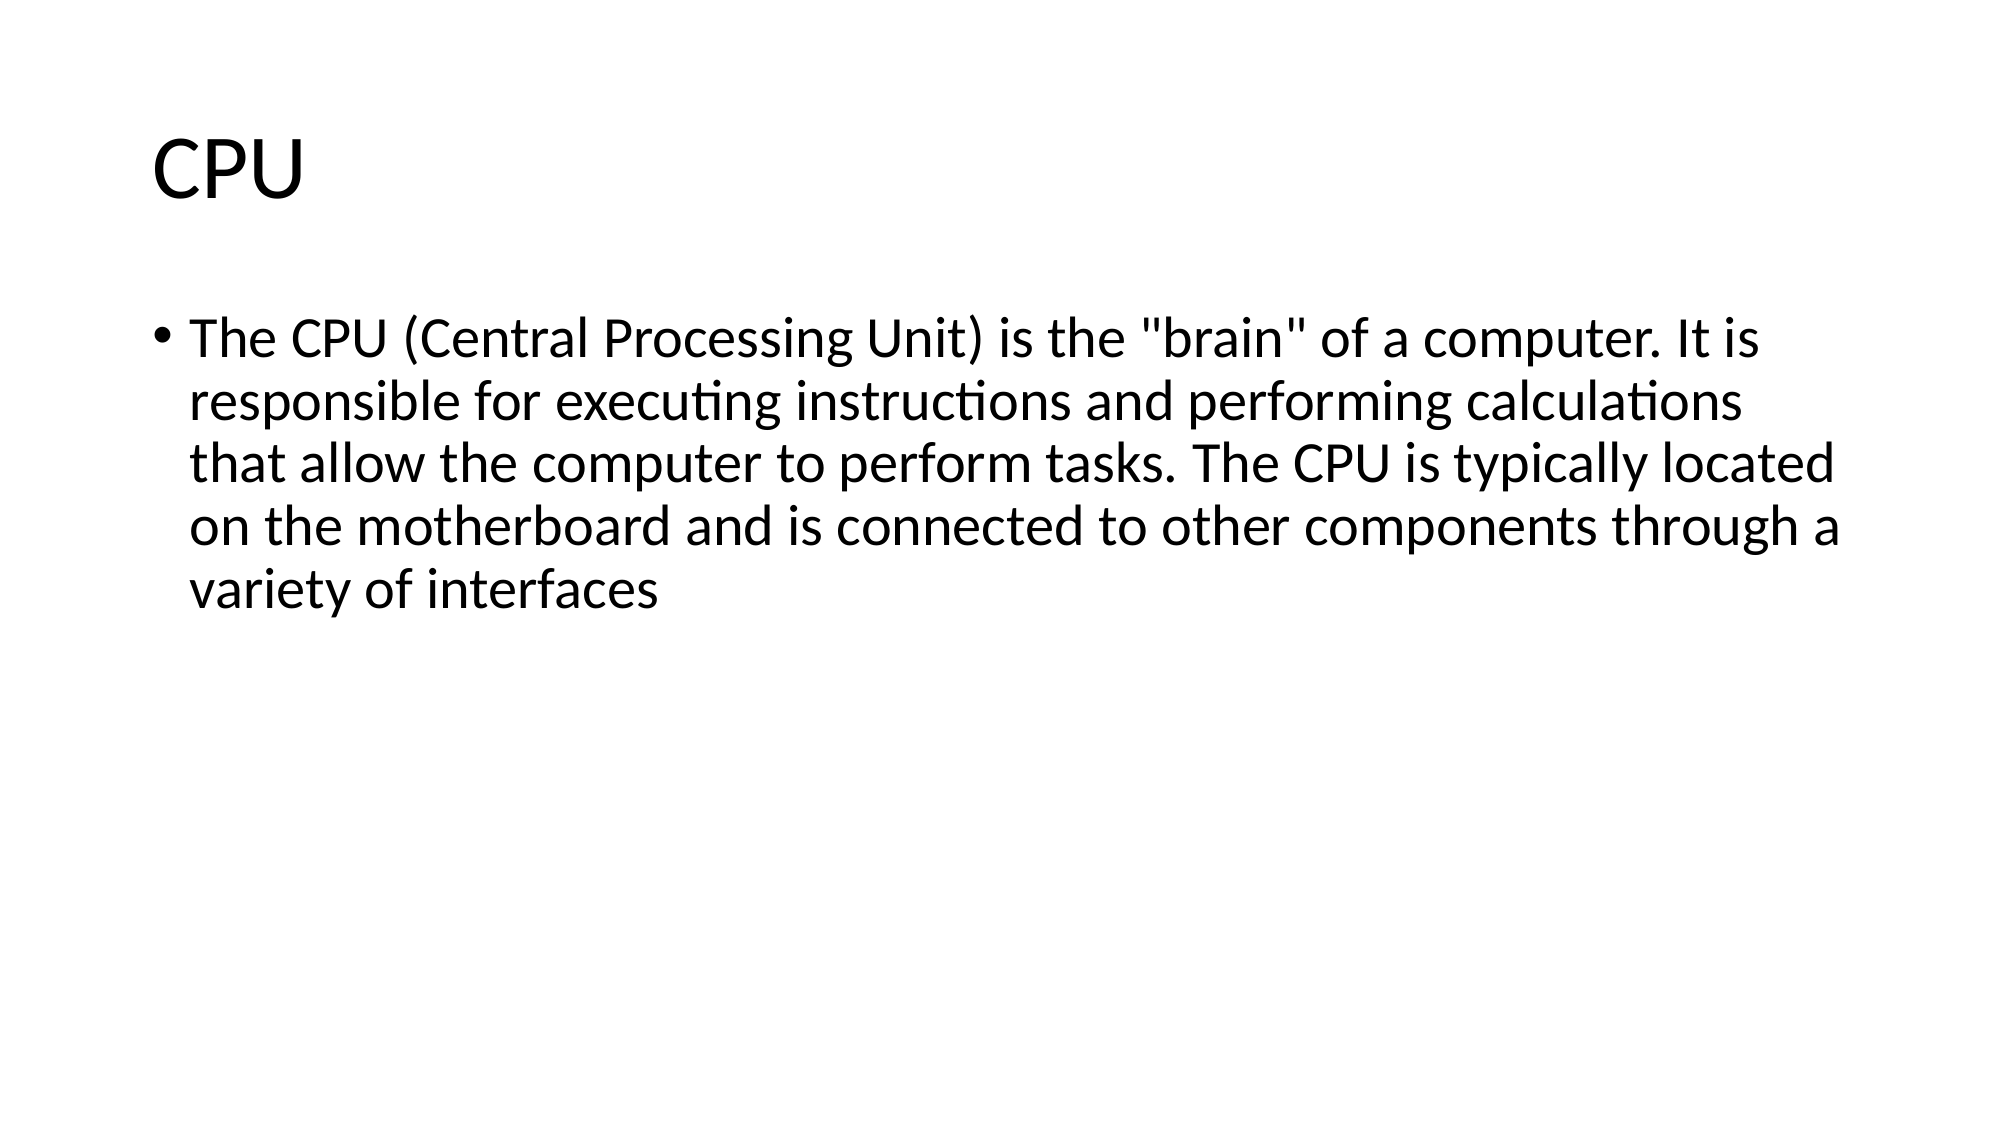

# CPU
The CPU (Central Processing Unit) is the "brain" of a computer. It is responsible for executing instructions and performing calculations that allow the computer to perform tasks. The CPU is typically located on the motherboard and is connected to other components through a variety of interfaces